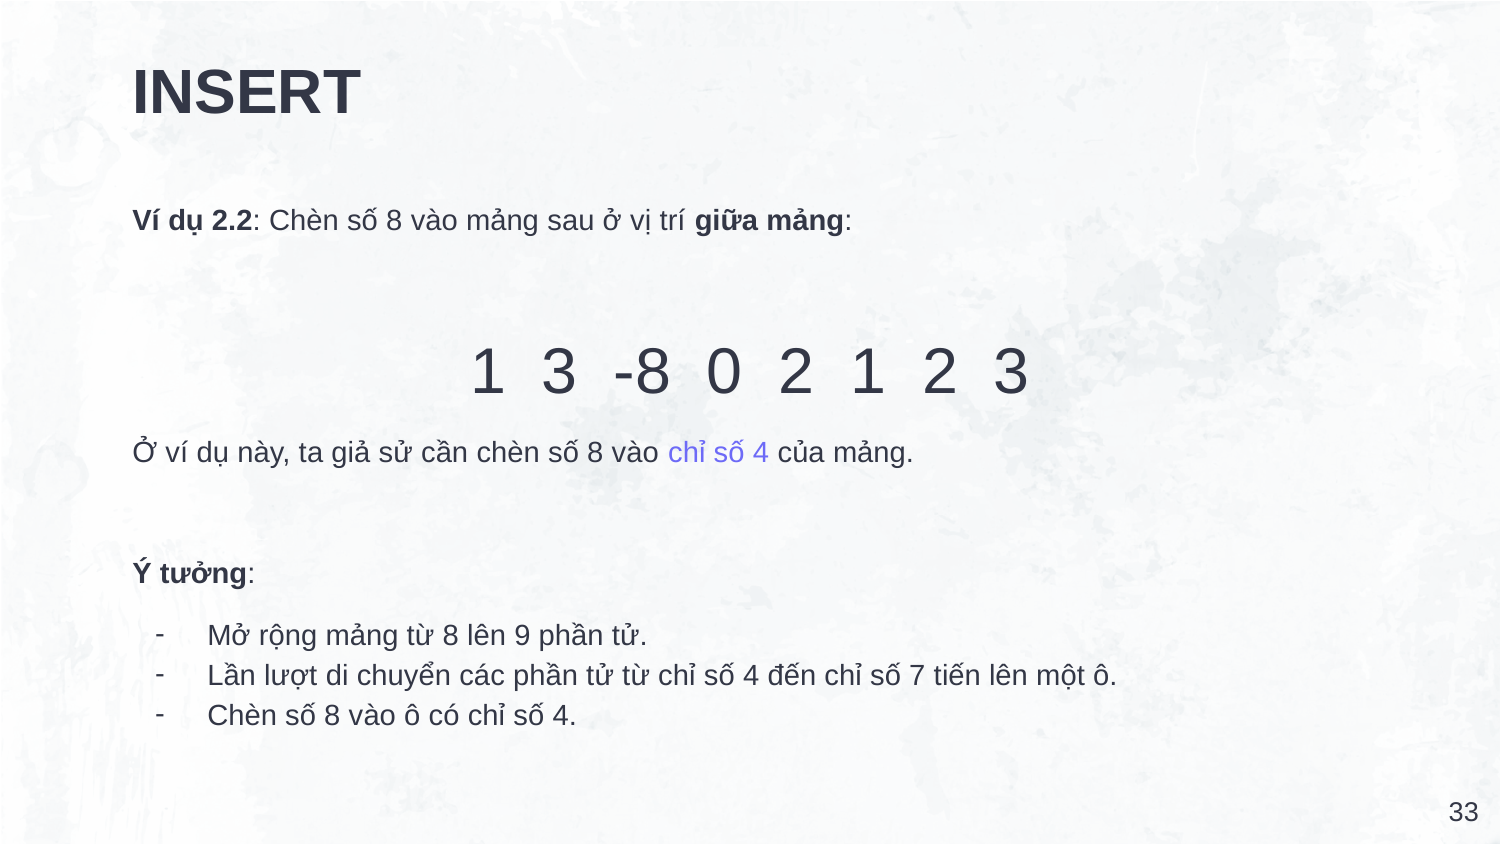

# INSERT
Ví dụ 2.2: Chèn số 8 vào mảng sau ở vị trí giữa mảng:

1  3  -8  0  2  1  2  3
Ở ví dụ này, ta giả sử cần chèn số 8 vào chỉ số 4 của mảng.

Ý tưởng:
Mở rộng mảng từ 8 lên 9 phần tử.
Lần lượt di chuyển các phần tử từ chỉ số 4 đến chỉ số 7 tiến lên một ô.
Chèn số 8 vào ô có chỉ số 4.
33